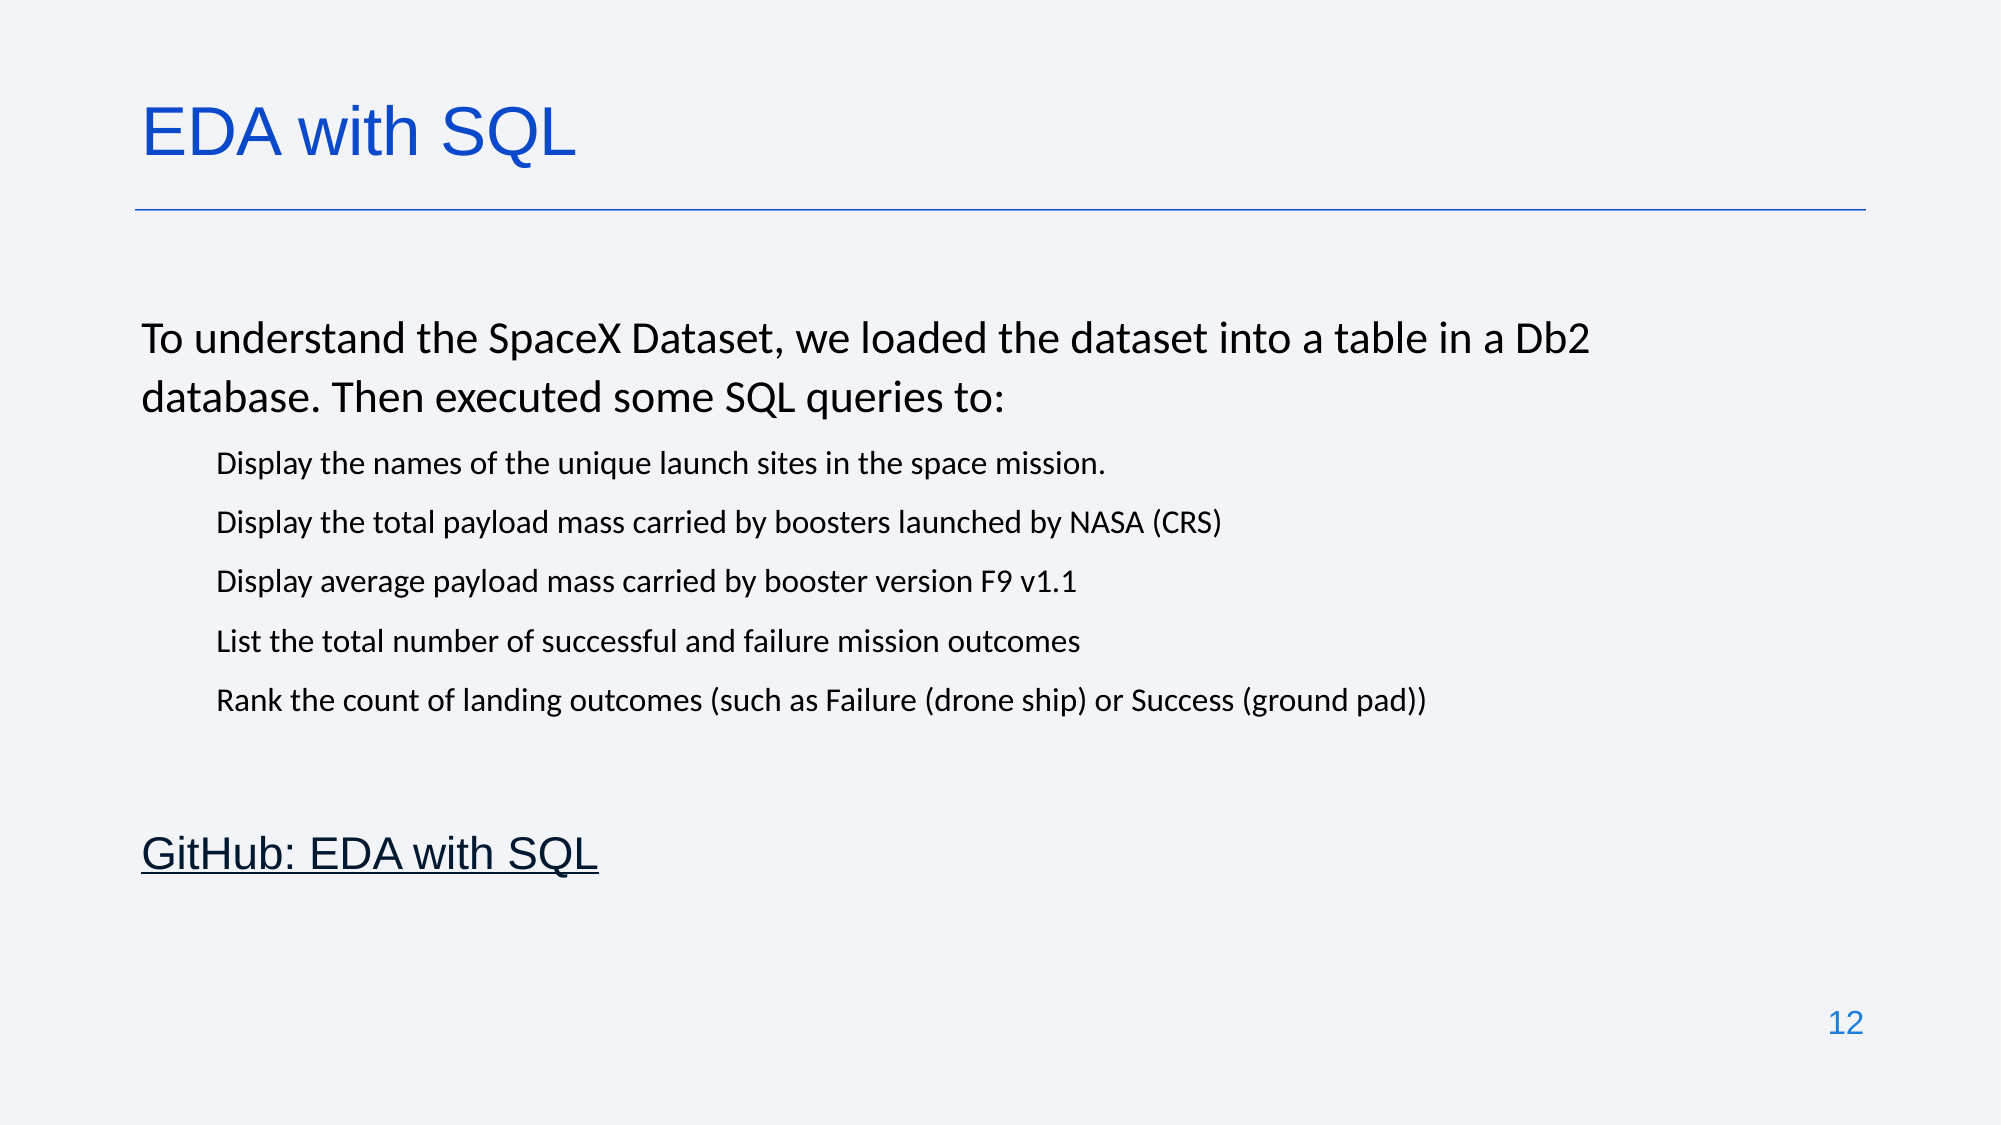

EDA with SQL
To understand the SpaceX Dataset, we loaded the dataset into a table in a Db2 database. Then executed some SQL queries to:
Display the names of the unique launch sites in the space mission.
Display the total payload mass carried by boosters launched by NASA (CRS)
Display average payload mass carried by booster version F9 v1.1
List the total number of successful and failure mission outcomes
Rank the count of landing outcomes (such as Failure (drone ship) or Success (ground pad))

GitHub: EDA with SQL

12